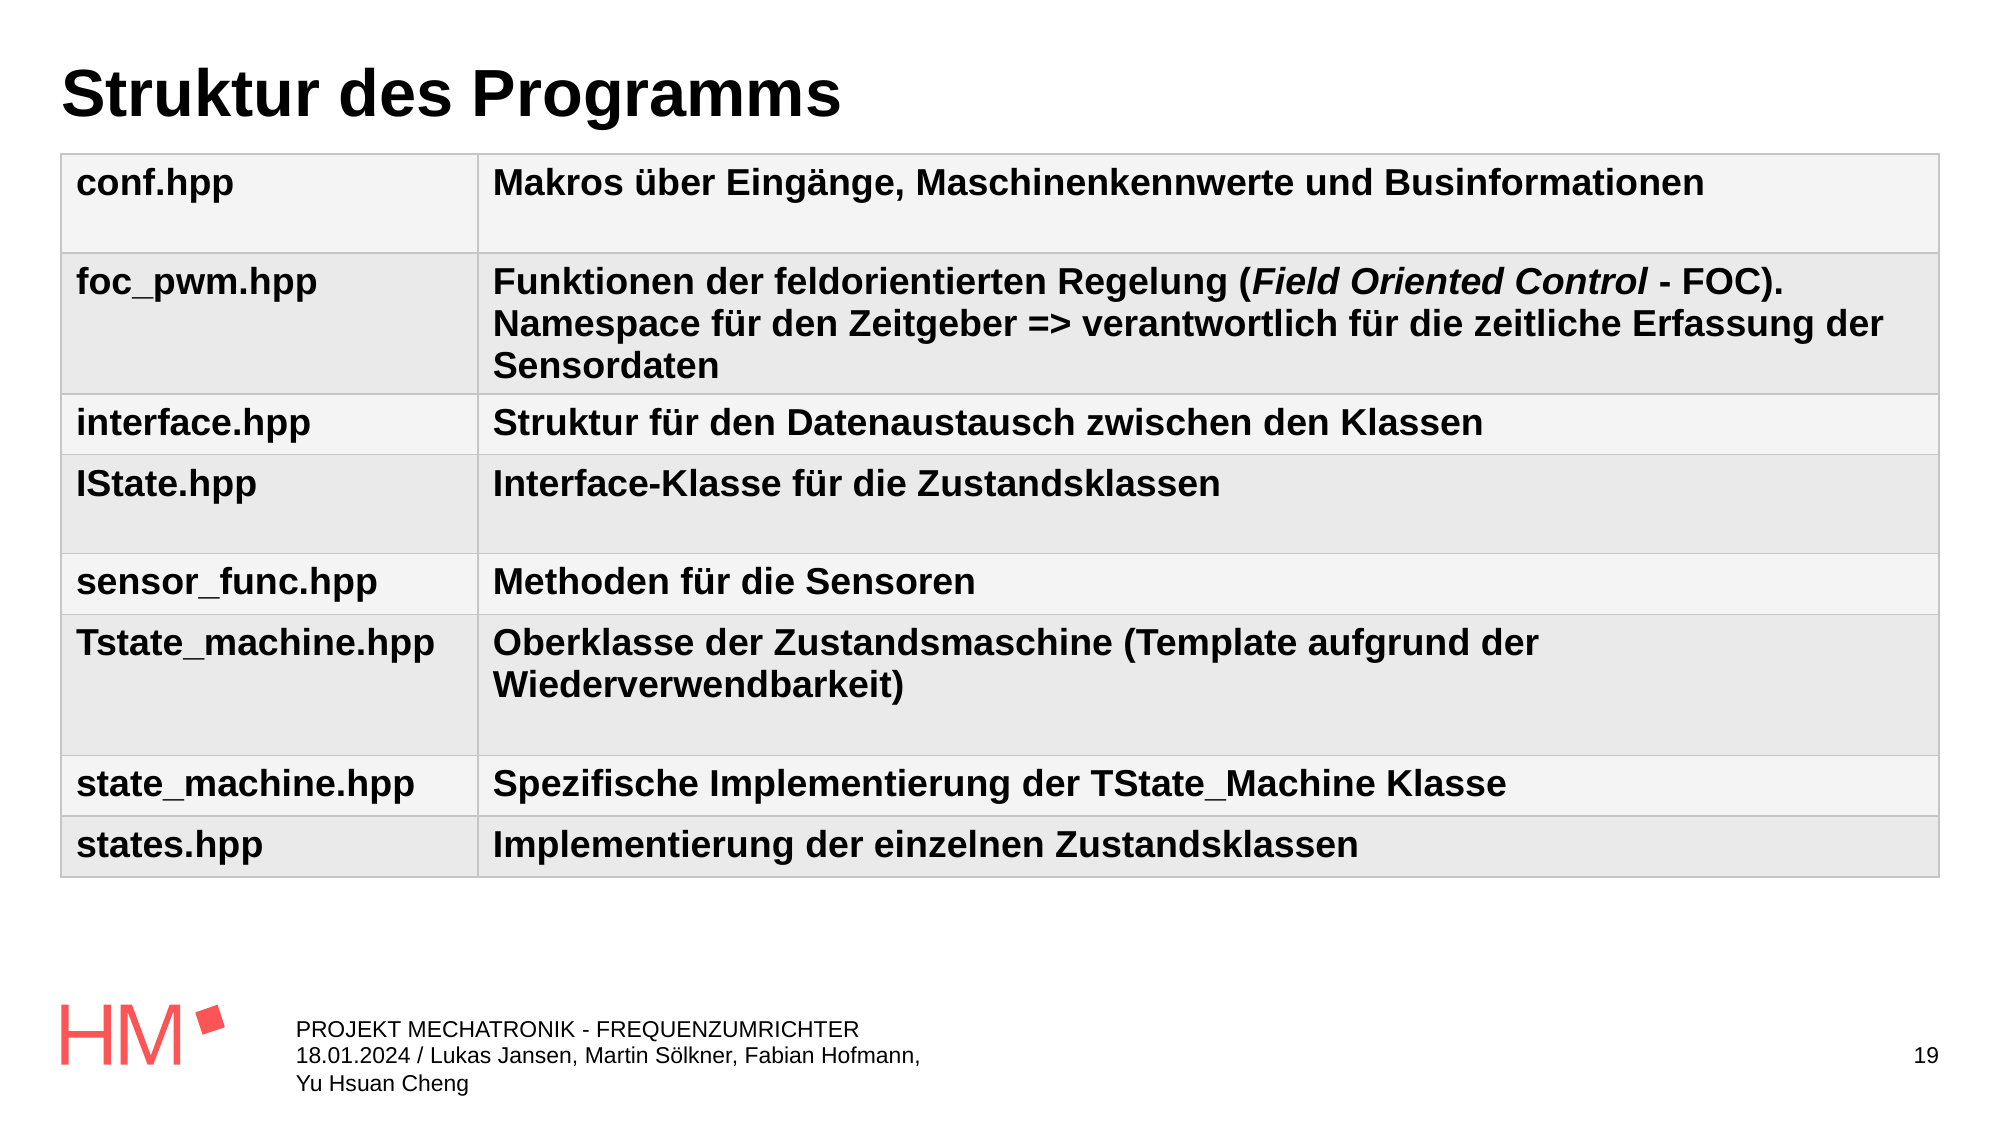

# Struktur des Programms
| conf.hpp | Makros über Eingänge, Maschinenkennwerte und Businformationen |
| --- | --- |
| foc\_pwm.hpp | Funktionen der feldorientierten Regelung (Field Oriented Control - FOC). Namespace für den Zeitgeber => verantwortlich für die zeitliche Erfassung der Sensordaten |
| interface.hpp | Struktur für den Datenaustausch zwischen den Klassen |
| IState.hpp | Interface-Klasse für die Zustandsklassen |
| sensor\_func.hpp | Methoden für die Sensoren |
| Tstate\_machine.hpp | Oberklasse der Zustandsmaschine (Template aufgrund der Wiederverwendbarkeit) |
| state\_machine.hpp | Spezifische Implementierung der TState\_Machine Klasse |
| states.hpp | Implementierung der einzelnen Zustandsklassen |
PROJEKT MECHATRONIK - FREQUENZUMRICHTER
18.01.2024 / Lukas Jansen, Martin Sölkner, Fabian Hofmann, Yu Hsuan Cheng
19